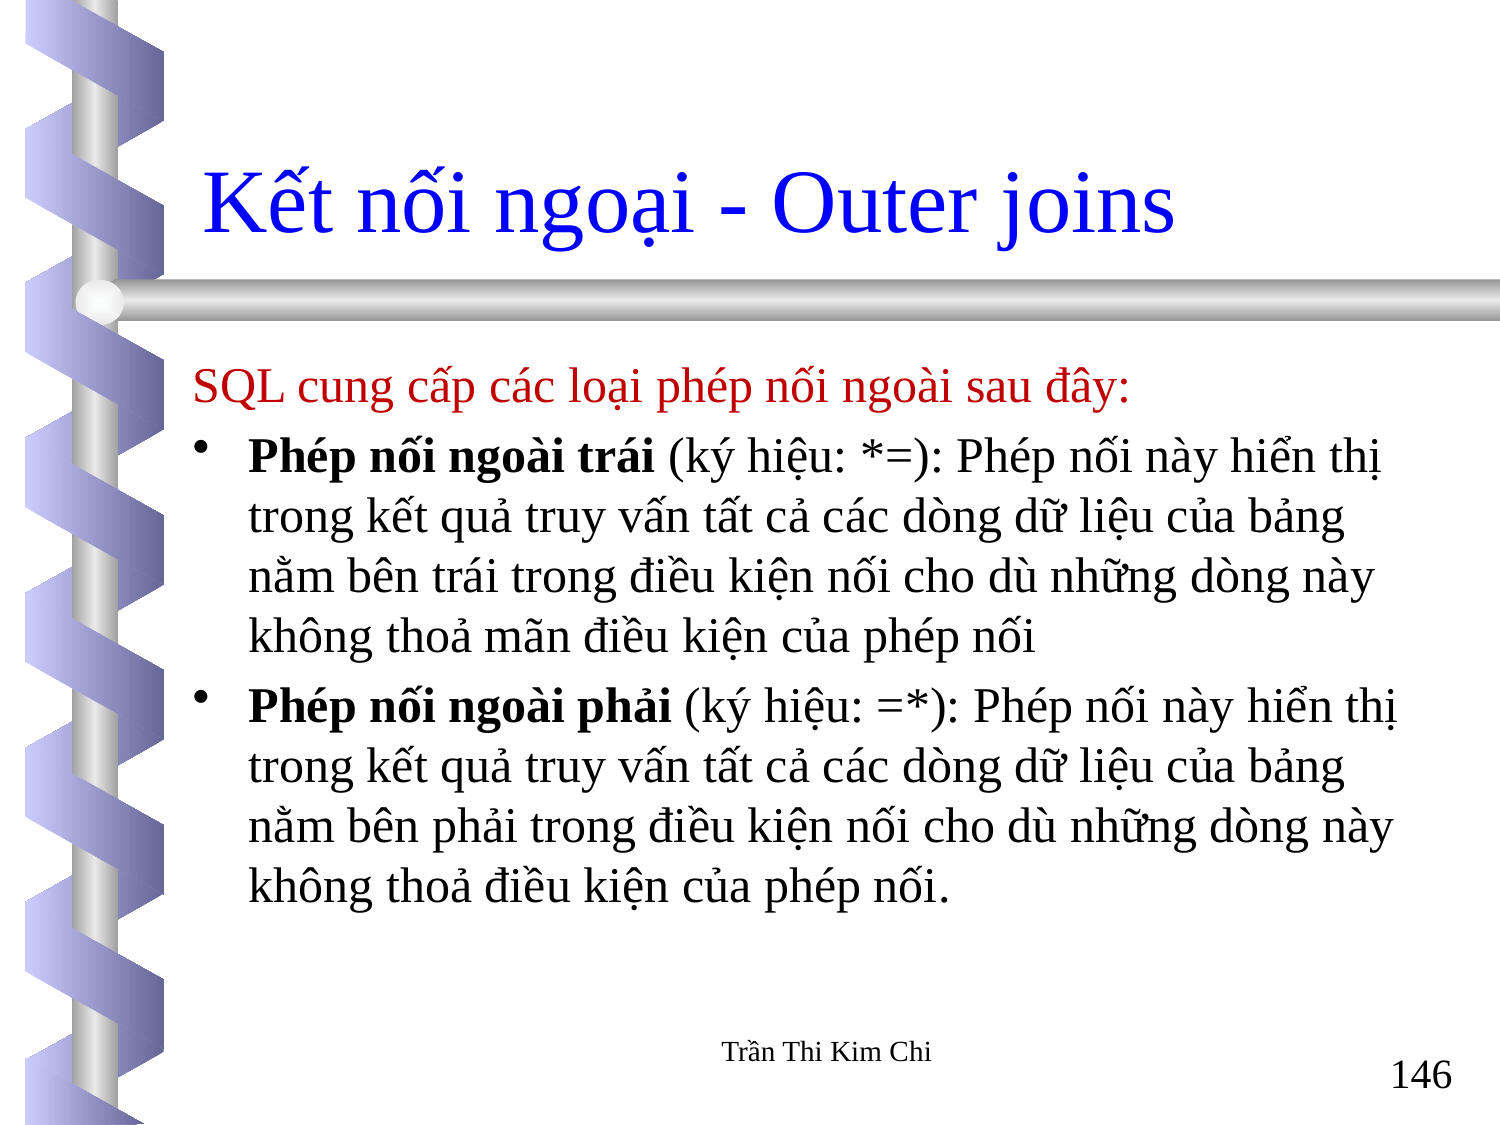

Kết nối ngoại - Outer joins
SQL cung cấp các loại phép nối ngoài sau đây:
Phép nối ngoài trái (ký hiệu: *=): Phép nối này hiển thị trong kết quả truy vấn tất cả các dòng dữ liệu của bảng nằm bên trái trong điều kiện nối cho dù những dòng này không thoả mãn điều kiện của phép nối
Phép nối ngoài phải (ký hiệu: =*): Phép nối này hiển thị trong kết quả truy vấn tất cả các dòng dữ liệu của bảng nằm bên phải trong điều kiện nối cho dù những dòng này không thoả điều kiện của phép nối.
Trần Thi Kim Chi